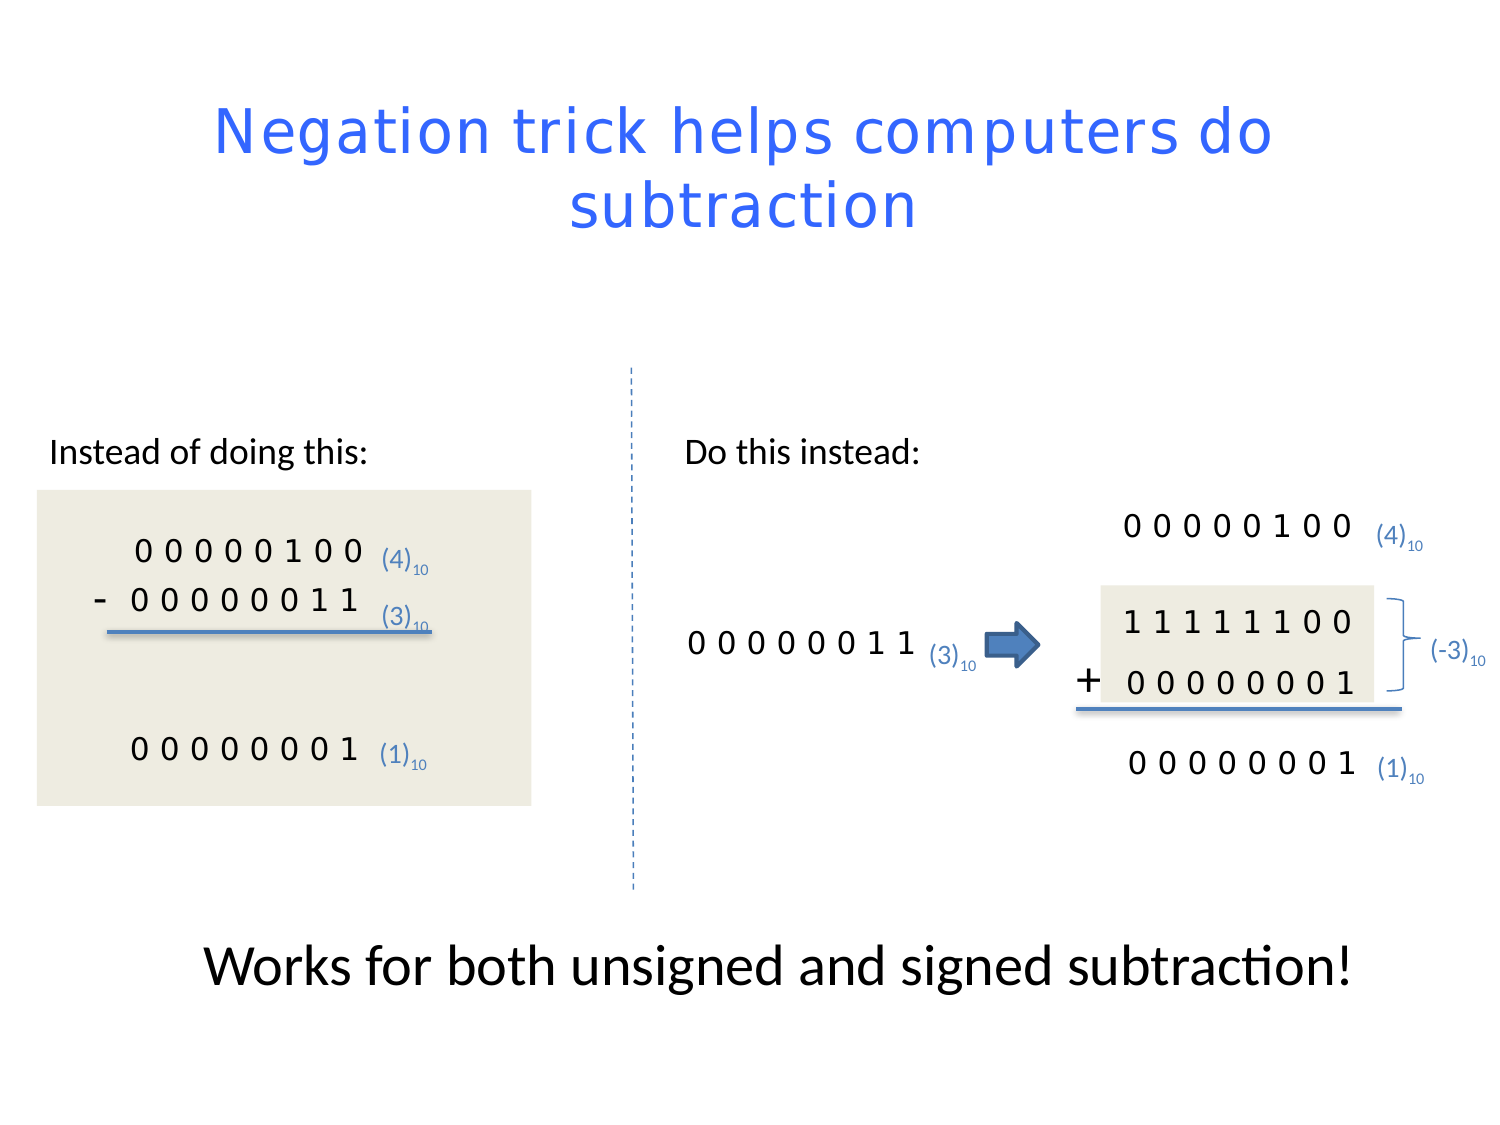

# Negation trick helps computers do subtraction
Do this instead:
Instead of doing this:
(4)10

0 0 0 0 0 1 0 0
(4)10
(3)10
0 0 0 0 0 1 0 0
-
 0 0 0 0 0 0 1 1

(-3)10

 1 1 1 1 1 1 0 0
 0 0 0 0 0 0 0 1
(3)10
 0 0 0 0 0 0 1 1
+
(1)10
 0 0 0 0 0 0 0 1
(1)10
 0 0 0 0 0 0 0 1
Works for both unsigned and signed subtraction!